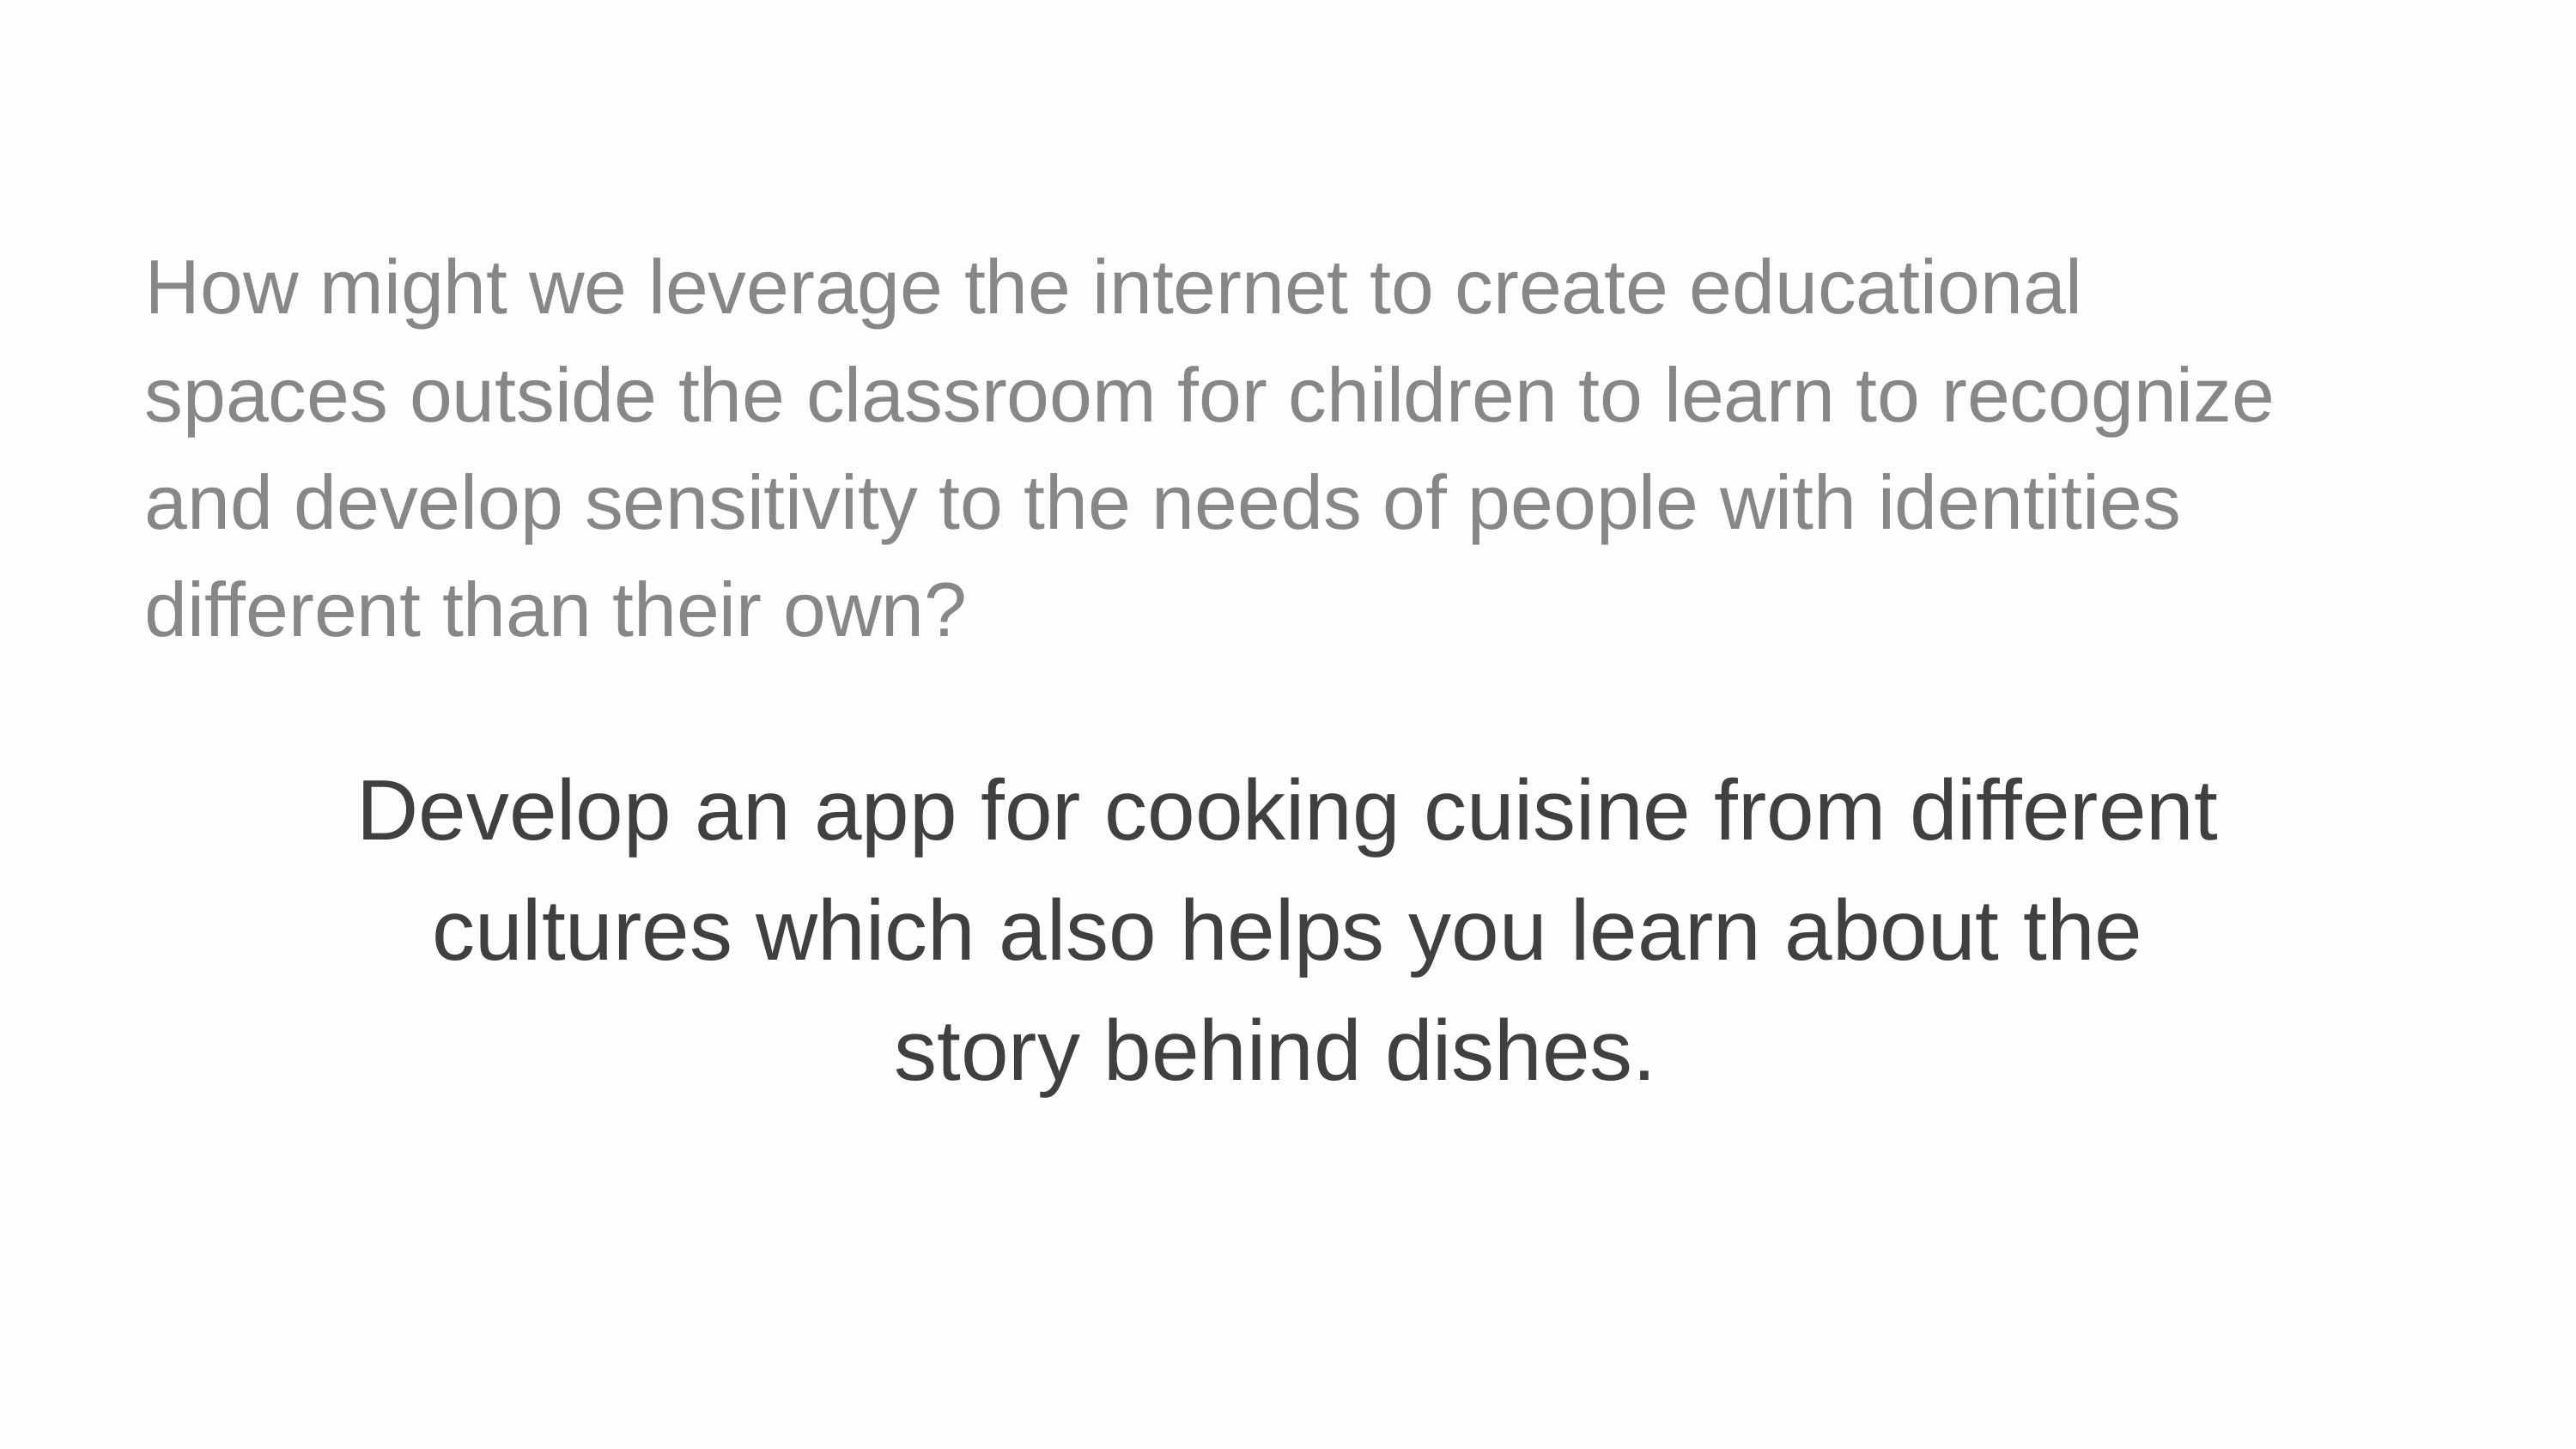

How might we leverage the internet to create educational spaces outside the classroom for children to learn to recognize and develop sensitivity to the needs of people with identities different than their own?

Develop an app for cooking cuisine from different cultures which also helps you learn about the story behind dishes.